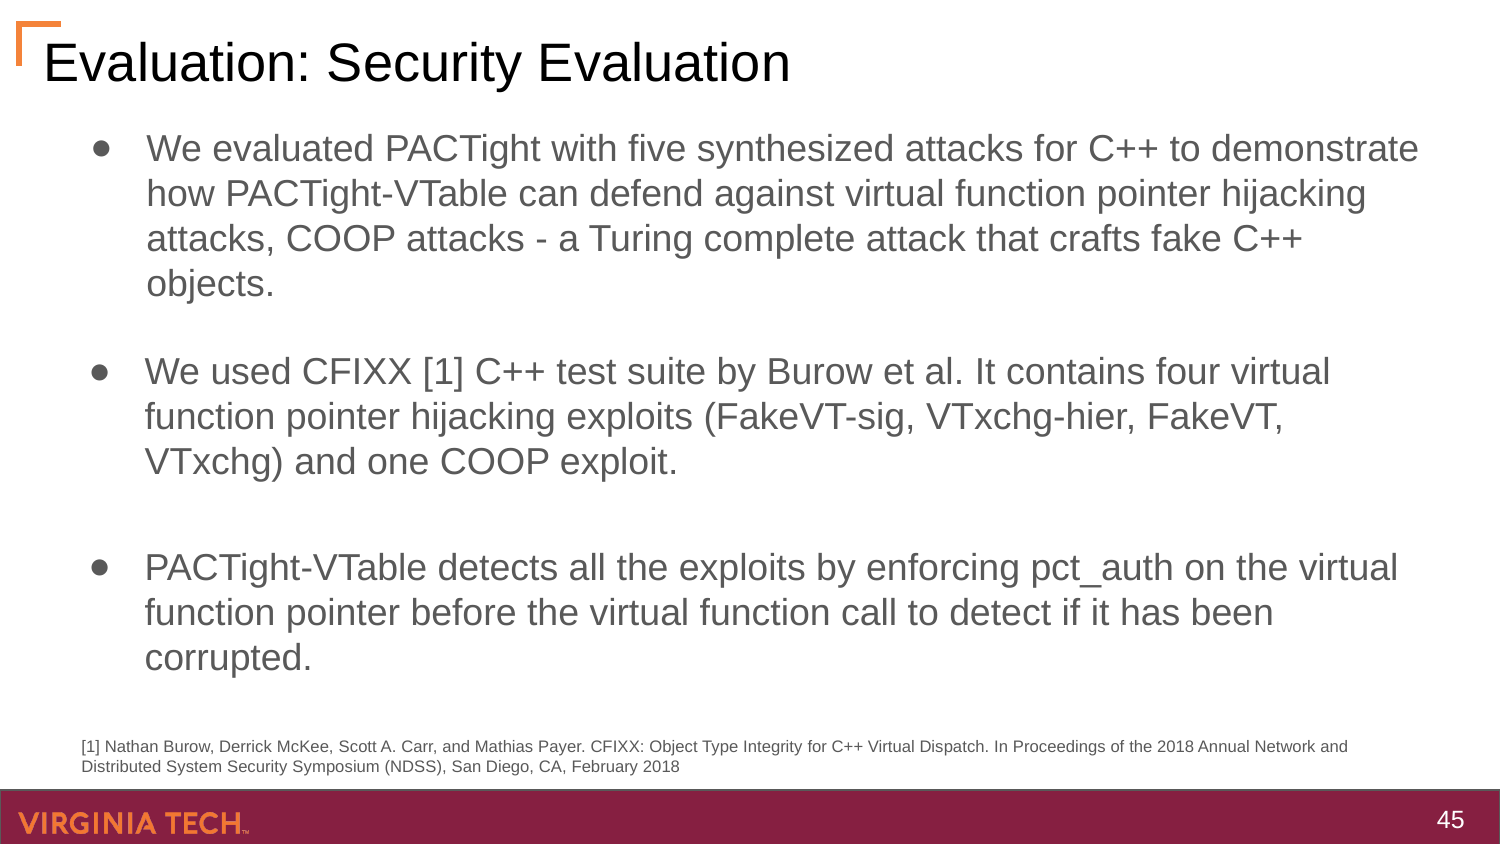

# Evaluation: Security Evaluation
We evaluated PACTight with five synthesized attacks for C++ to demonstrate how PACTight-VTable can defend against virtual function pointer hijacking attacks, COOP attacks - a Turing complete attack that crafts fake C++ objects.
We used CFIXX [1] C++ test suite by Burow et al. It contains four virtual function pointer hijacking exploits (FakeVT-sig, VTxchg-hier, FakeVT, VTxchg) and one COOP exploit.
PACTight-VTable detects all the exploits by enforcing pct_auth on the virtual function pointer before the virtual function call to detect if it has been corrupted.
[1] Nathan Burow, Derrick McKee, Scott A. Carr, and Mathias Payer. CFIXX: Object Type Integrity for C++ Virtual Dispatch. In Proceedings of the 2018 Annual Network and Distributed System Security Symposium (NDSS), San Diego, CA, February 2018
45